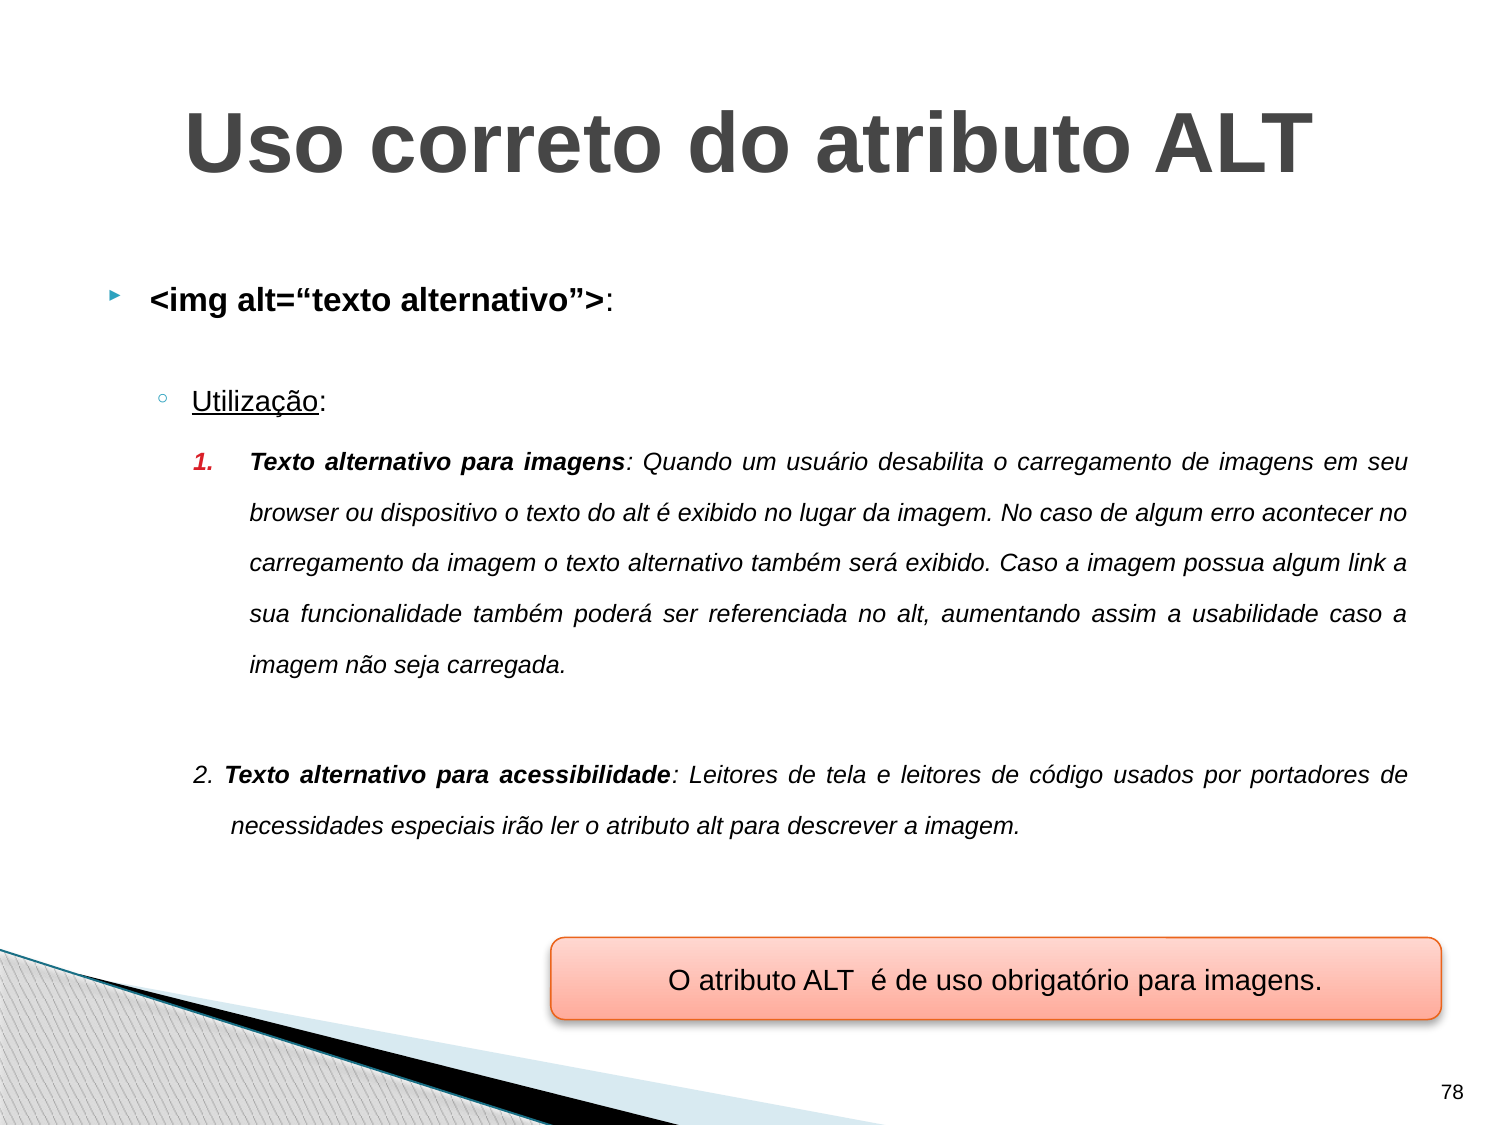

# Uso correto do atributo ALT
<img alt=“texto alternativo”>:

Utilização:
Texto alternativo para imagens: Quando um usuário desabilita o carregamento de imagens em seu browser ou dispositivo o texto do alt é exibido no lugar da imagem. No caso de algum erro acontecer no carregamento da imagem o texto alternativo também será exibido. Caso a imagem possua algum link a sua funcionalidade também poderá ser referenciada no alt, aumentando assim a usabilidade caso a imagem não seja carregada.

2. Texto alternativo para acessibilidade: Leitores de tela e leitores de código usados por portadores de necessidades especiais irão ler o atributo alt para descrever a imagem.

O atributo ALT  é de uso obrigatório para imagens.
78